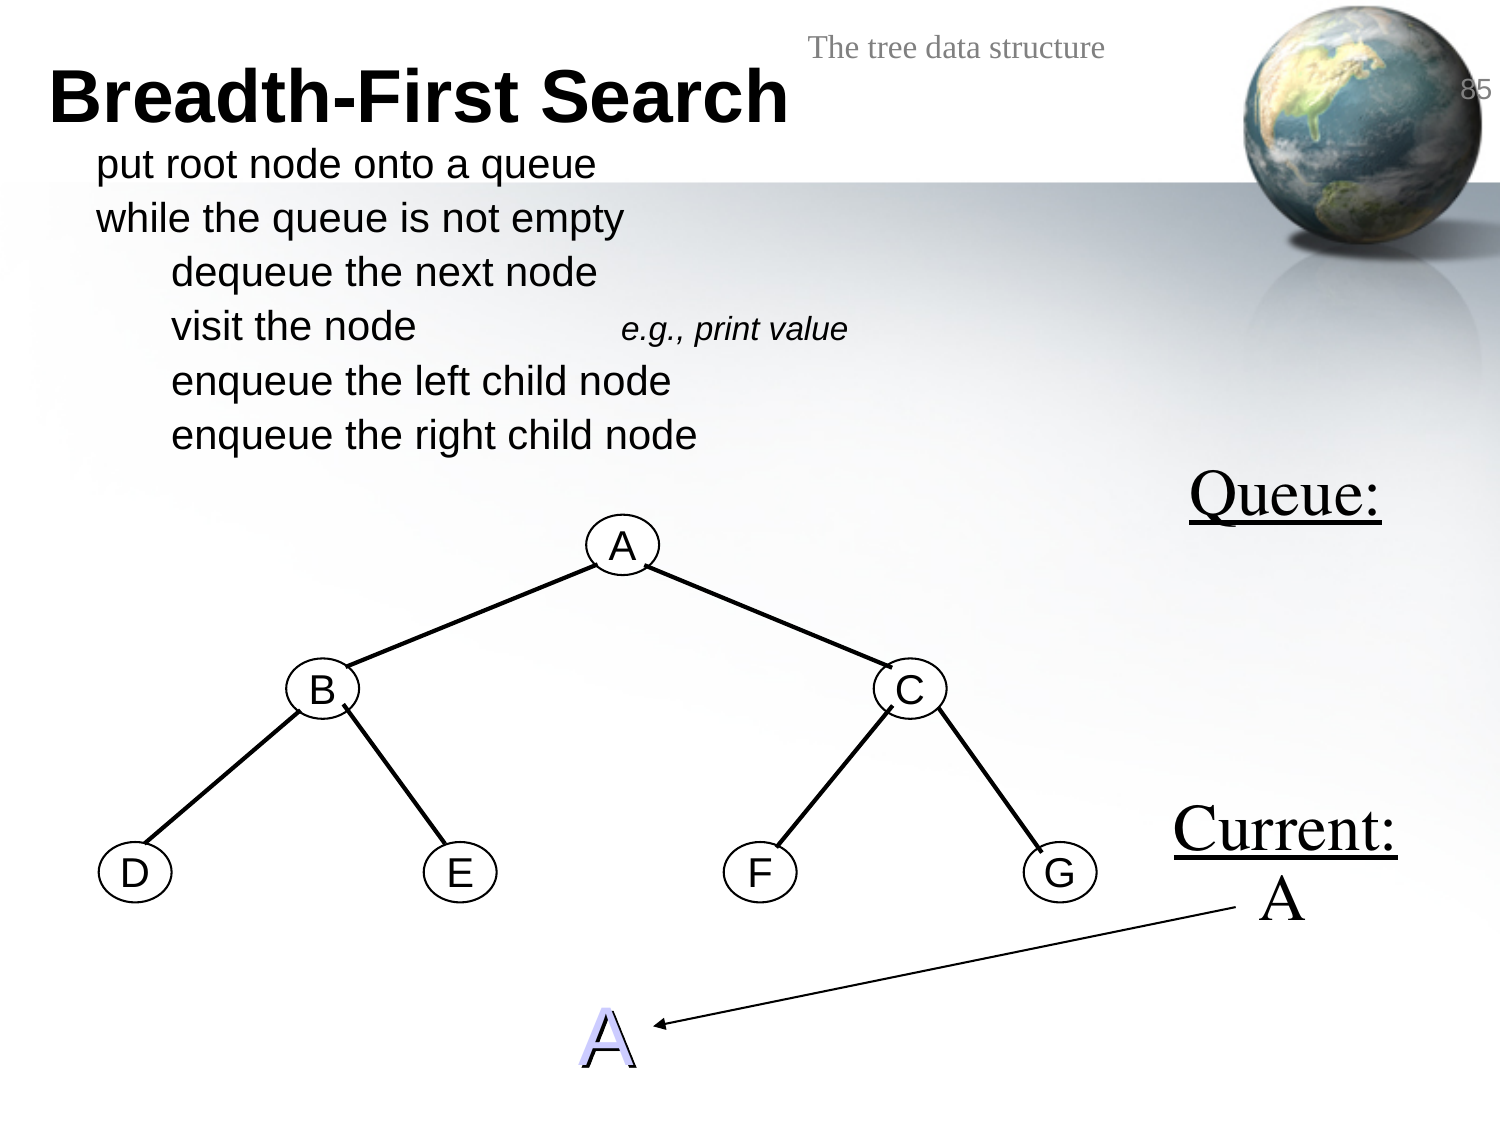

# Breadth-First Search
put root node onto a queue
while the queue is not empty
dequeue the next node
visit the node		e.g., print value
enqueue the left child node
enqueue the right child node
Queue:

A

B
C

Current:
D
E
F
G

A

A